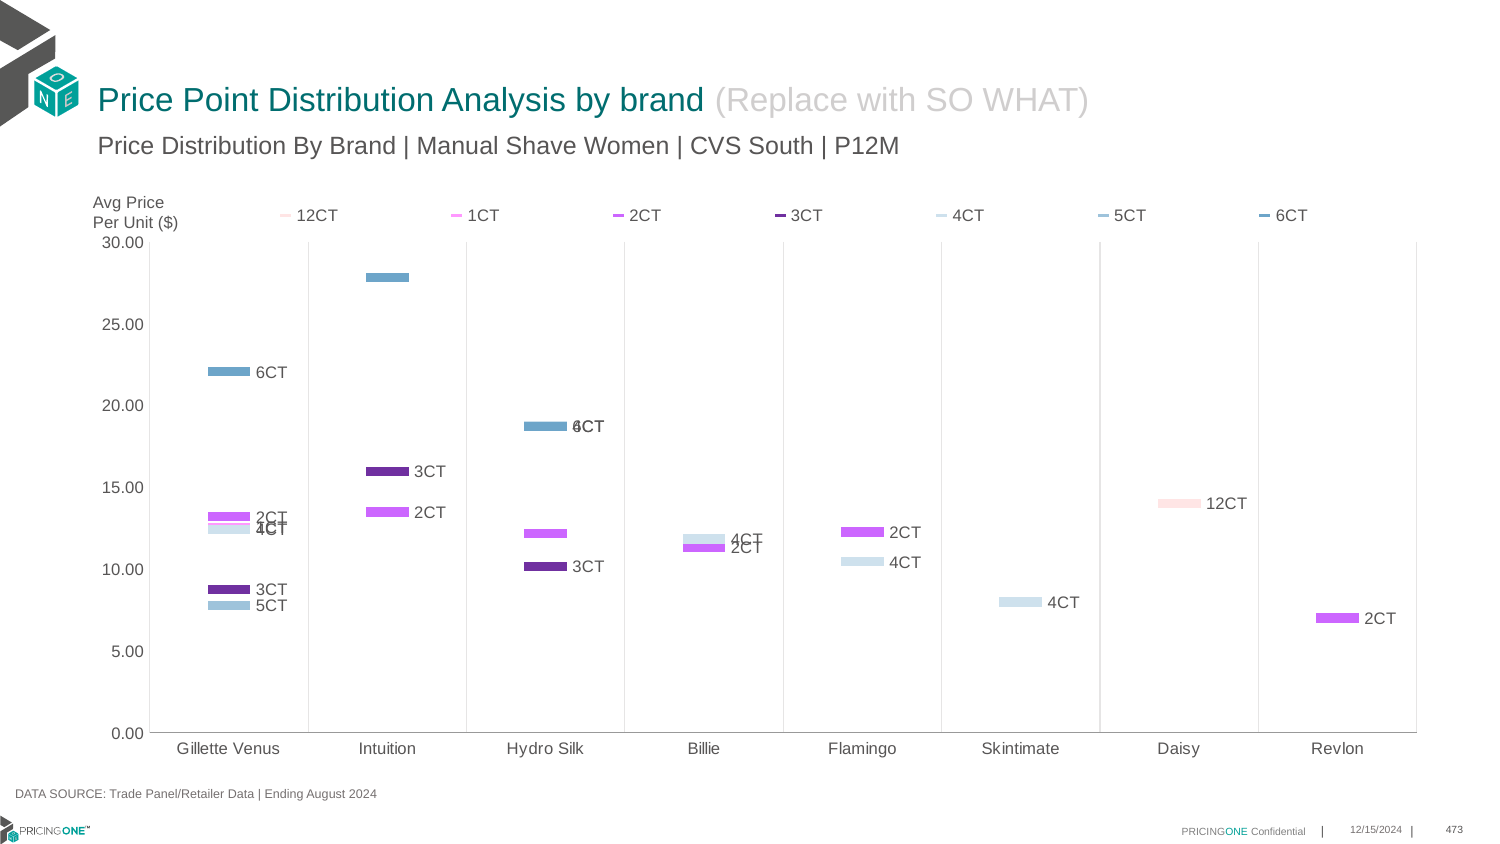

# Price Point Distribution Analysis by brand (Replace with SO WHAT)
Price Distribution By Brand | Manual Shave Women | CVS South | P12M

### Chart

| Category | 12CT | 1CT | 2CT | 3CT | 4CT | 5CT | 6CT |
|---|---|---|---|---|---|---|---|
| Gillette Venus | None | 12.550209058746207 | 13.199022577905355 | 8.756420643800558 | 12.418096415327565 | 7.777045336112558 | 22.062508704977855 |
| Intuition | None | None | 13.48972782681799 | 15.97349013789492 | None | None | 27.82719224787654 |
| Hydro Silk | None | None | 12.167419765959911 | 10.177492323199175 | 18.760628959621403 | None | 18.708972149142703 |
| Billie | None | None | 11.320764561629302 | None | 11.843617223666687 | None | None |
| Flamingo | None | None | 12.273358599688917 | None | 10.450054965188714 | None | None |
| Skintimate | None | None | None | None | 7.996365520200099 | None | None |
| Daisy | 14.013359437982265 | None | None | None | None | None | None |
| Revlon | None | None | 7.021989602360545 | None | None | None | None |
Avg Price
Per Unit ($)
DATA SOURCE: Trade Panel/Retailer Data | Ending August 2024
12/15/2024
473